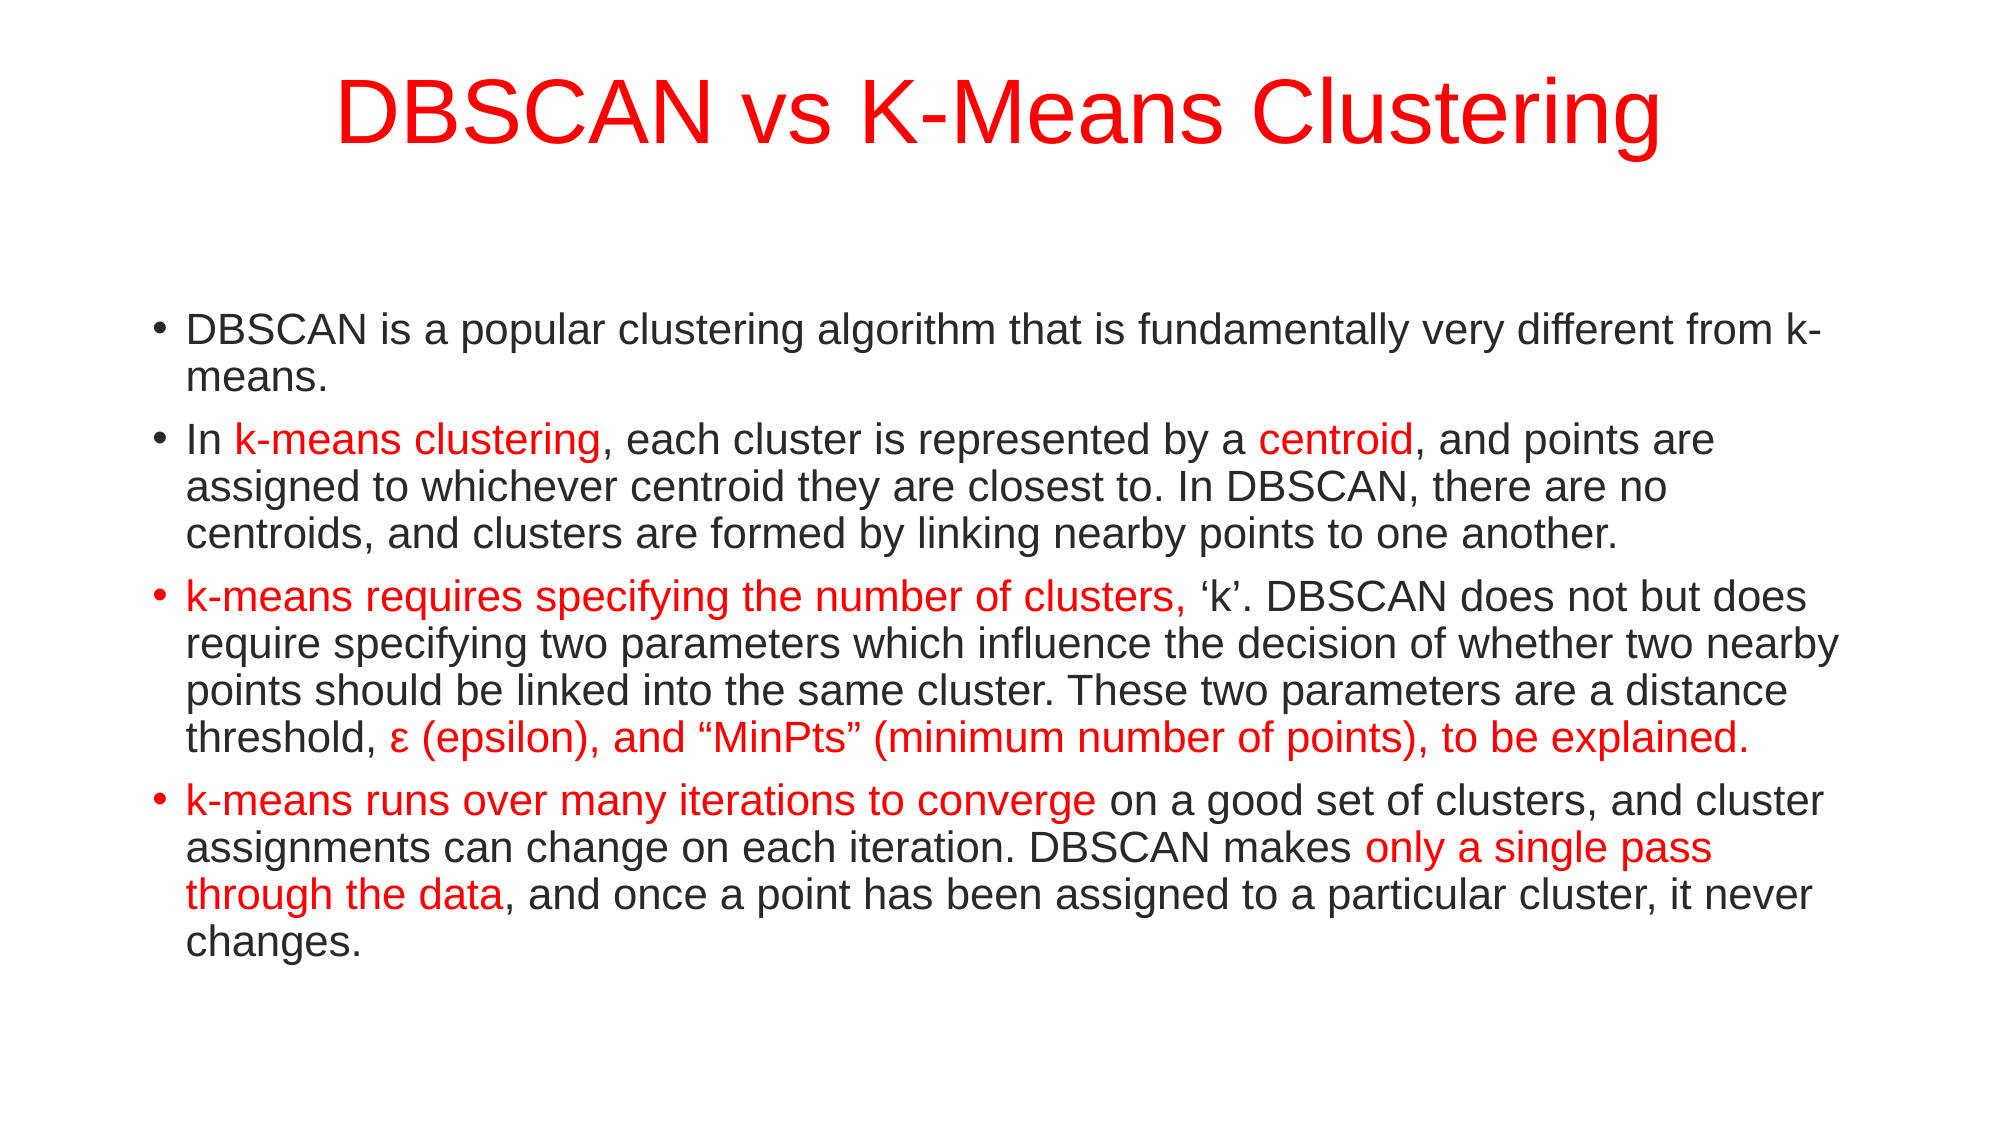

# DBSCAN vs K-Means Clustering
DBSCAN is a popular clustering algorithm that is fundamentally very different from k-means.
In k-means clustering, each cluster is represented by a centroid, and points are assigned to whichever centroid they are closest to. In DBSCAN, there are no centroids, and clusters are formed by linking nearby points to one another.
k-means requires specifying the number of clusters, ‘k’. DBSCAN does not but does require specifying two parameters which influence the decision of whether two nearby points should be linked into the same cluster. These two parameters are a distance threshold, ε (epsilon), and “MinPts” (minimum number of points), to be explained.
k-means runs over many iterations to converge on a good set of clusters, and cluster assignments can change on each iteration. DBSCAN makes only a single pass through the data, and once a point has been assigned to a particular cluster, it never changes.